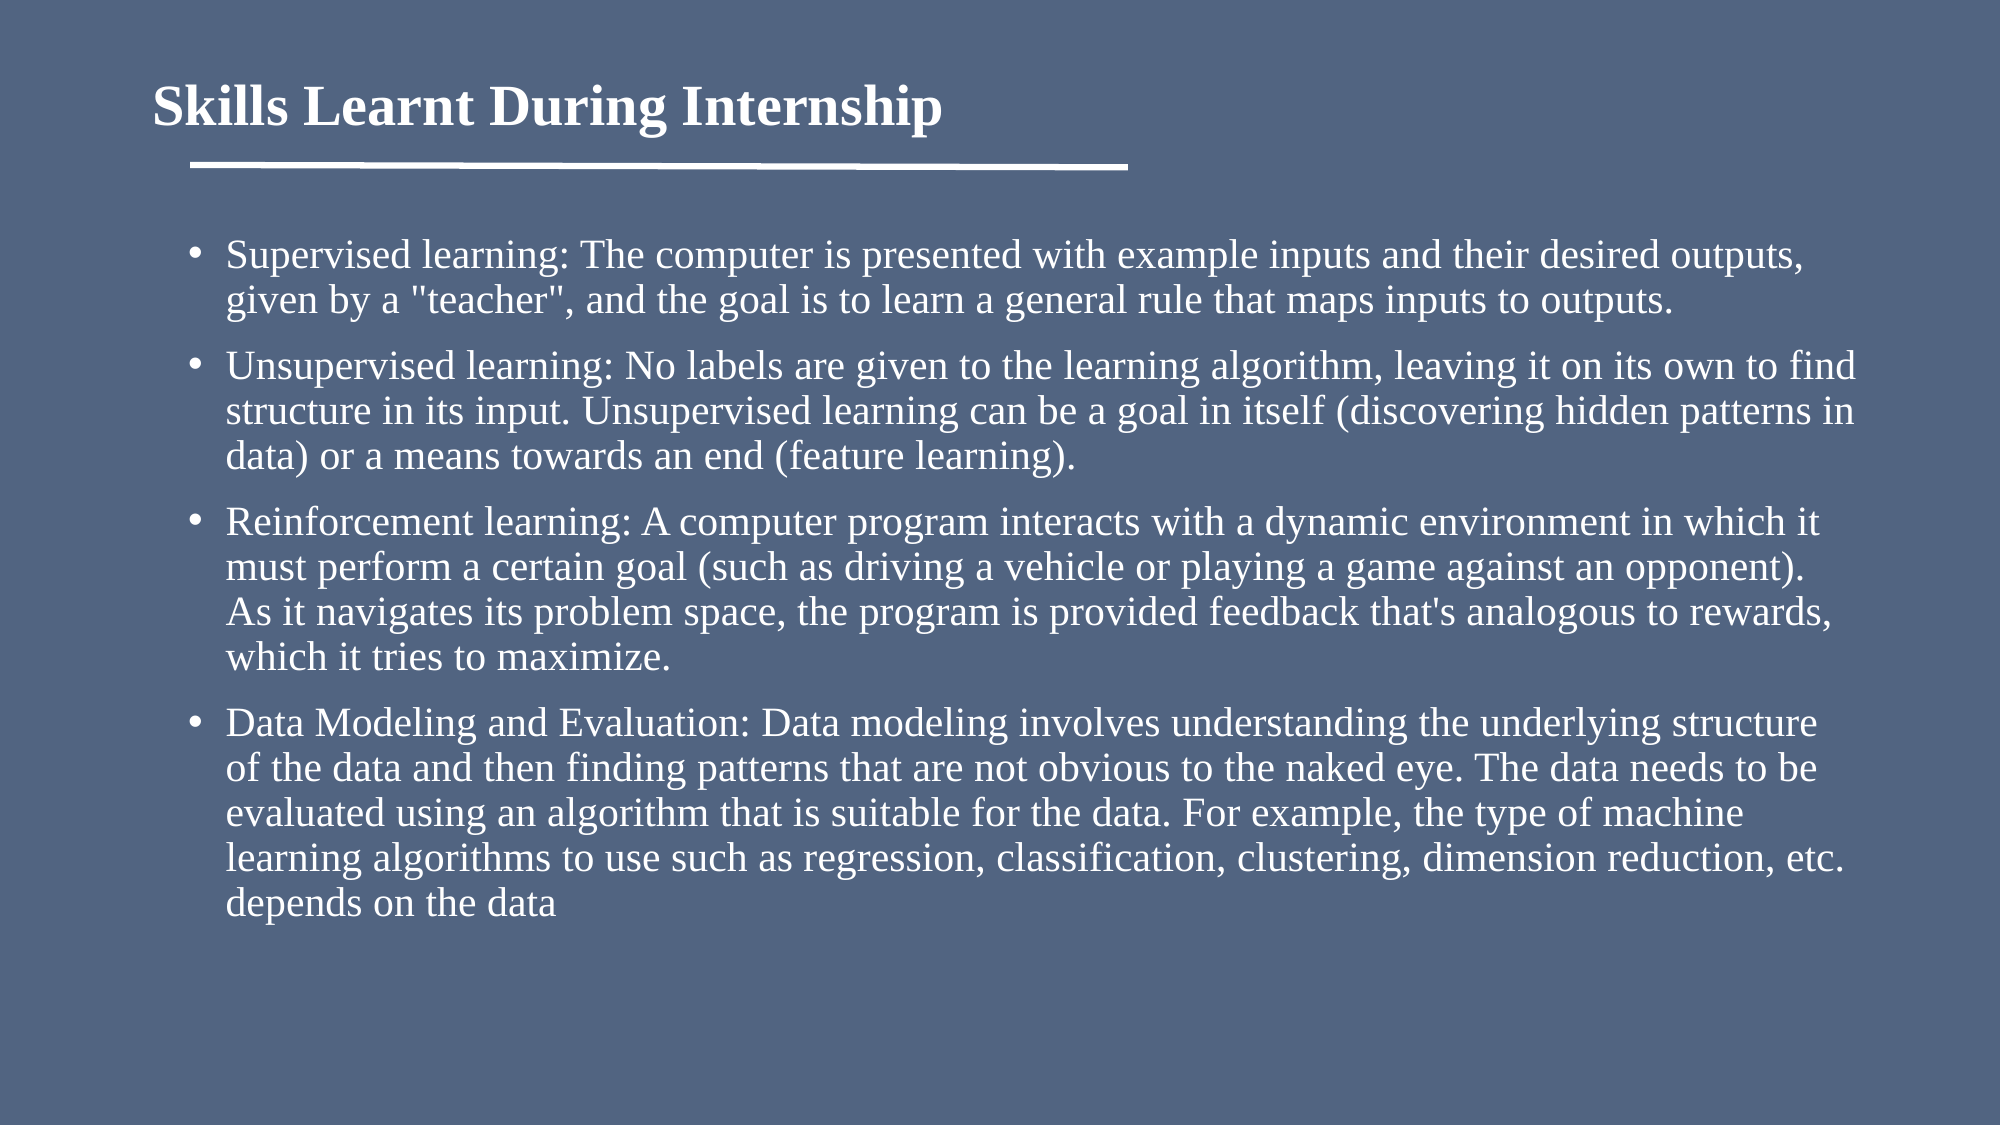

# Skills Learnt During Internship
Supervised learning: The computer is presented with example inputs and their desired outputs, given by a "teacher", and the goal is to learn a general rule that maps inputs to outputs.
Unsupervised learning: No labels are given to the learning algorithm, leaving it on its own to find structure in its input. Unsupervised learning can be a goal in itself (discovering hidden patterns in data) or a means towards an end (feature learning).
Reinforcement learning: A computer program interacts with a dynamic environment in which it must perform a certain goal (such as driving a vehicle or playing a game against an opponent). As it navigates its problem space, the program is provided feedback that's analogous to rewards, which it tries to maximize.
Data Modeling and Evaluation: Data modeling involves understanding the underlying structure of the data and then finding patterns that are not obvious to the naked eye. The data needs to be evaluated using an algorithm that is suitable for the data. For example, the type of machine learning algorithms to use such as regression, classification, clustering, dimension reduction, etc. depends on the data